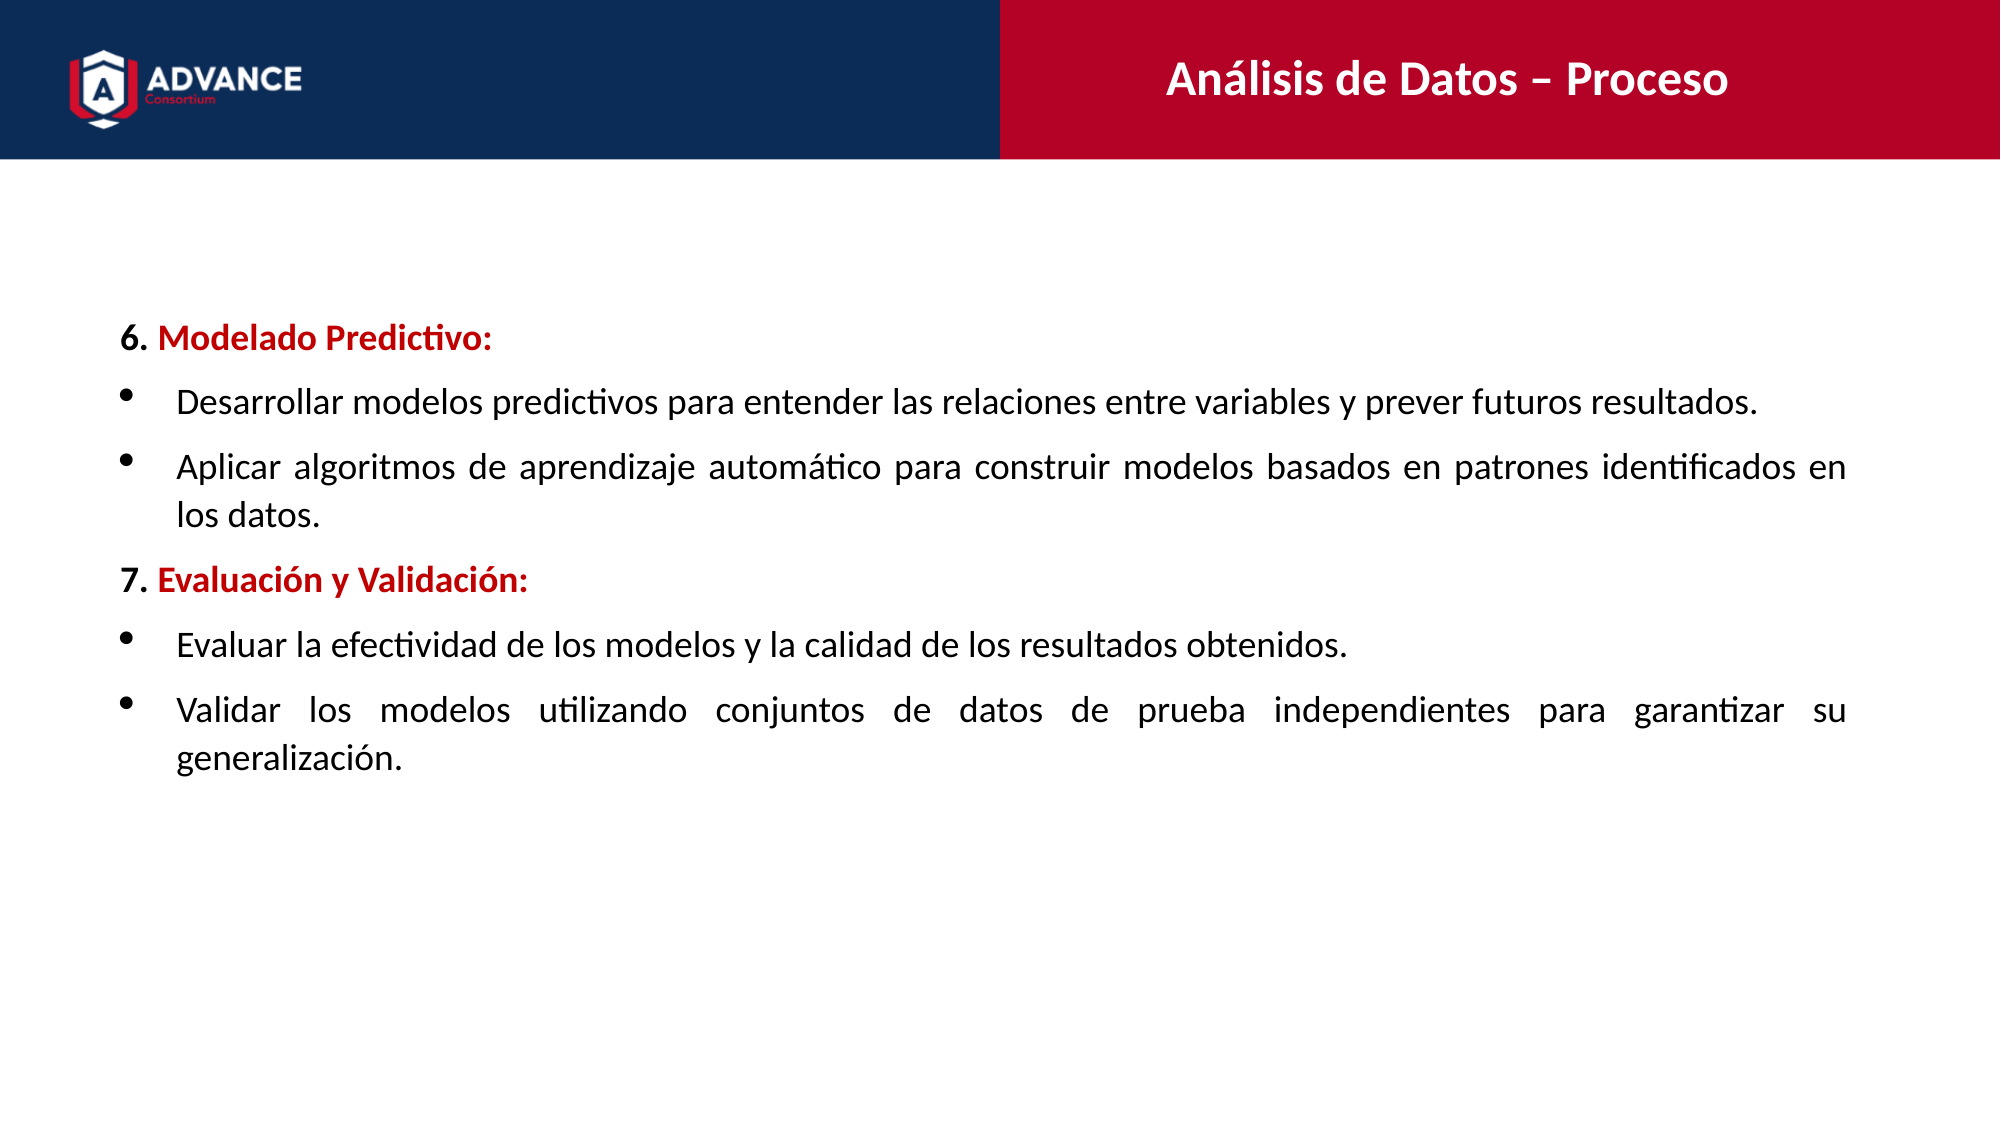

Análisis de Datos – Proceso
6. Modelado Predictivo:
Desarrollar modelos predictivos para entender las relaciones entre variables y prever futuros resultados.
Aplicar algoritmos de aprendizaje automático para construir modelos basados en patrones identificados en los datos.
7. Evaluación y Validación:
Evaluar la efectividad de los modelos y la calidad de los resultados obtenidos.
Validar los modelos utilizando conjuntos de datos de prueba independientes para garantizar su generalización.